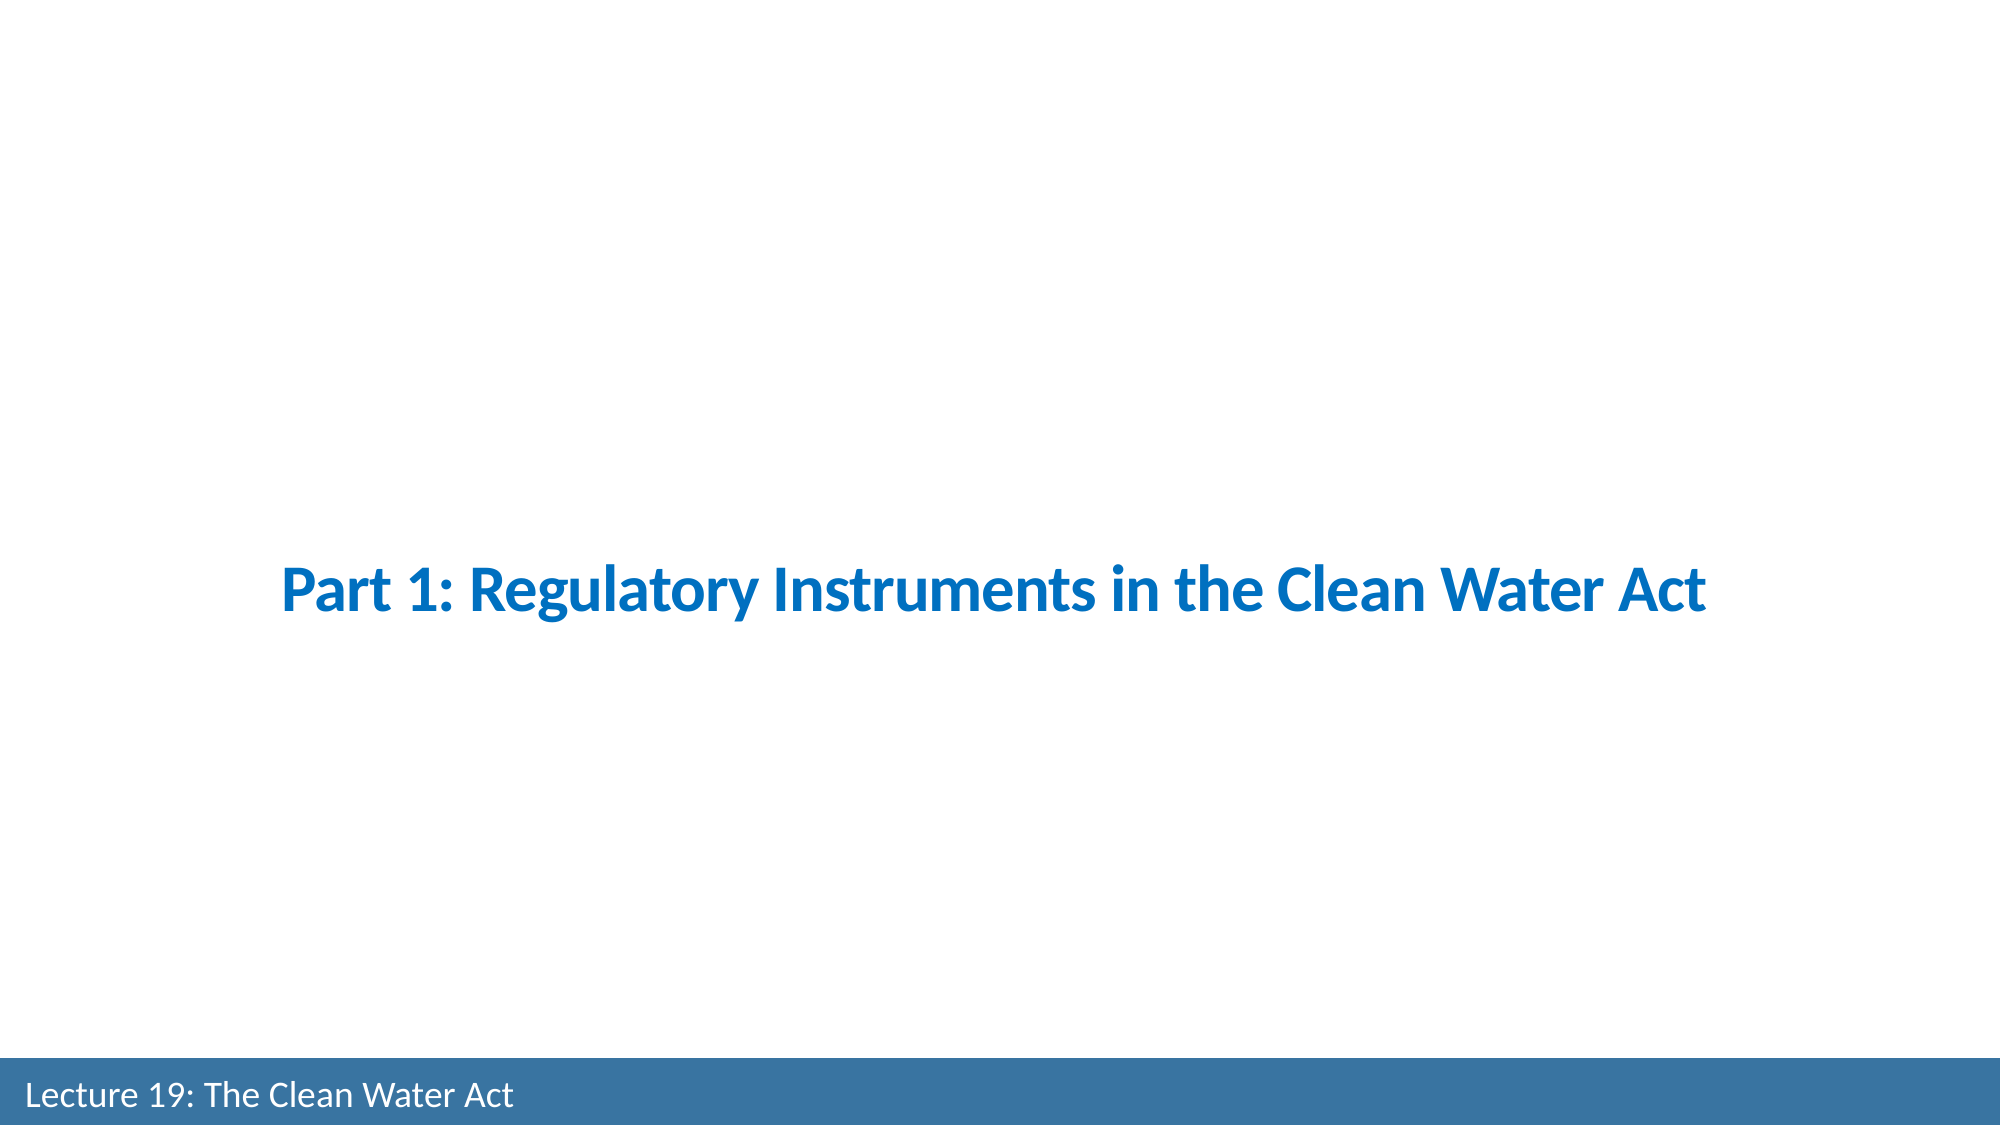

# Part 1: Regulatory Instruments in the Clean Water Act